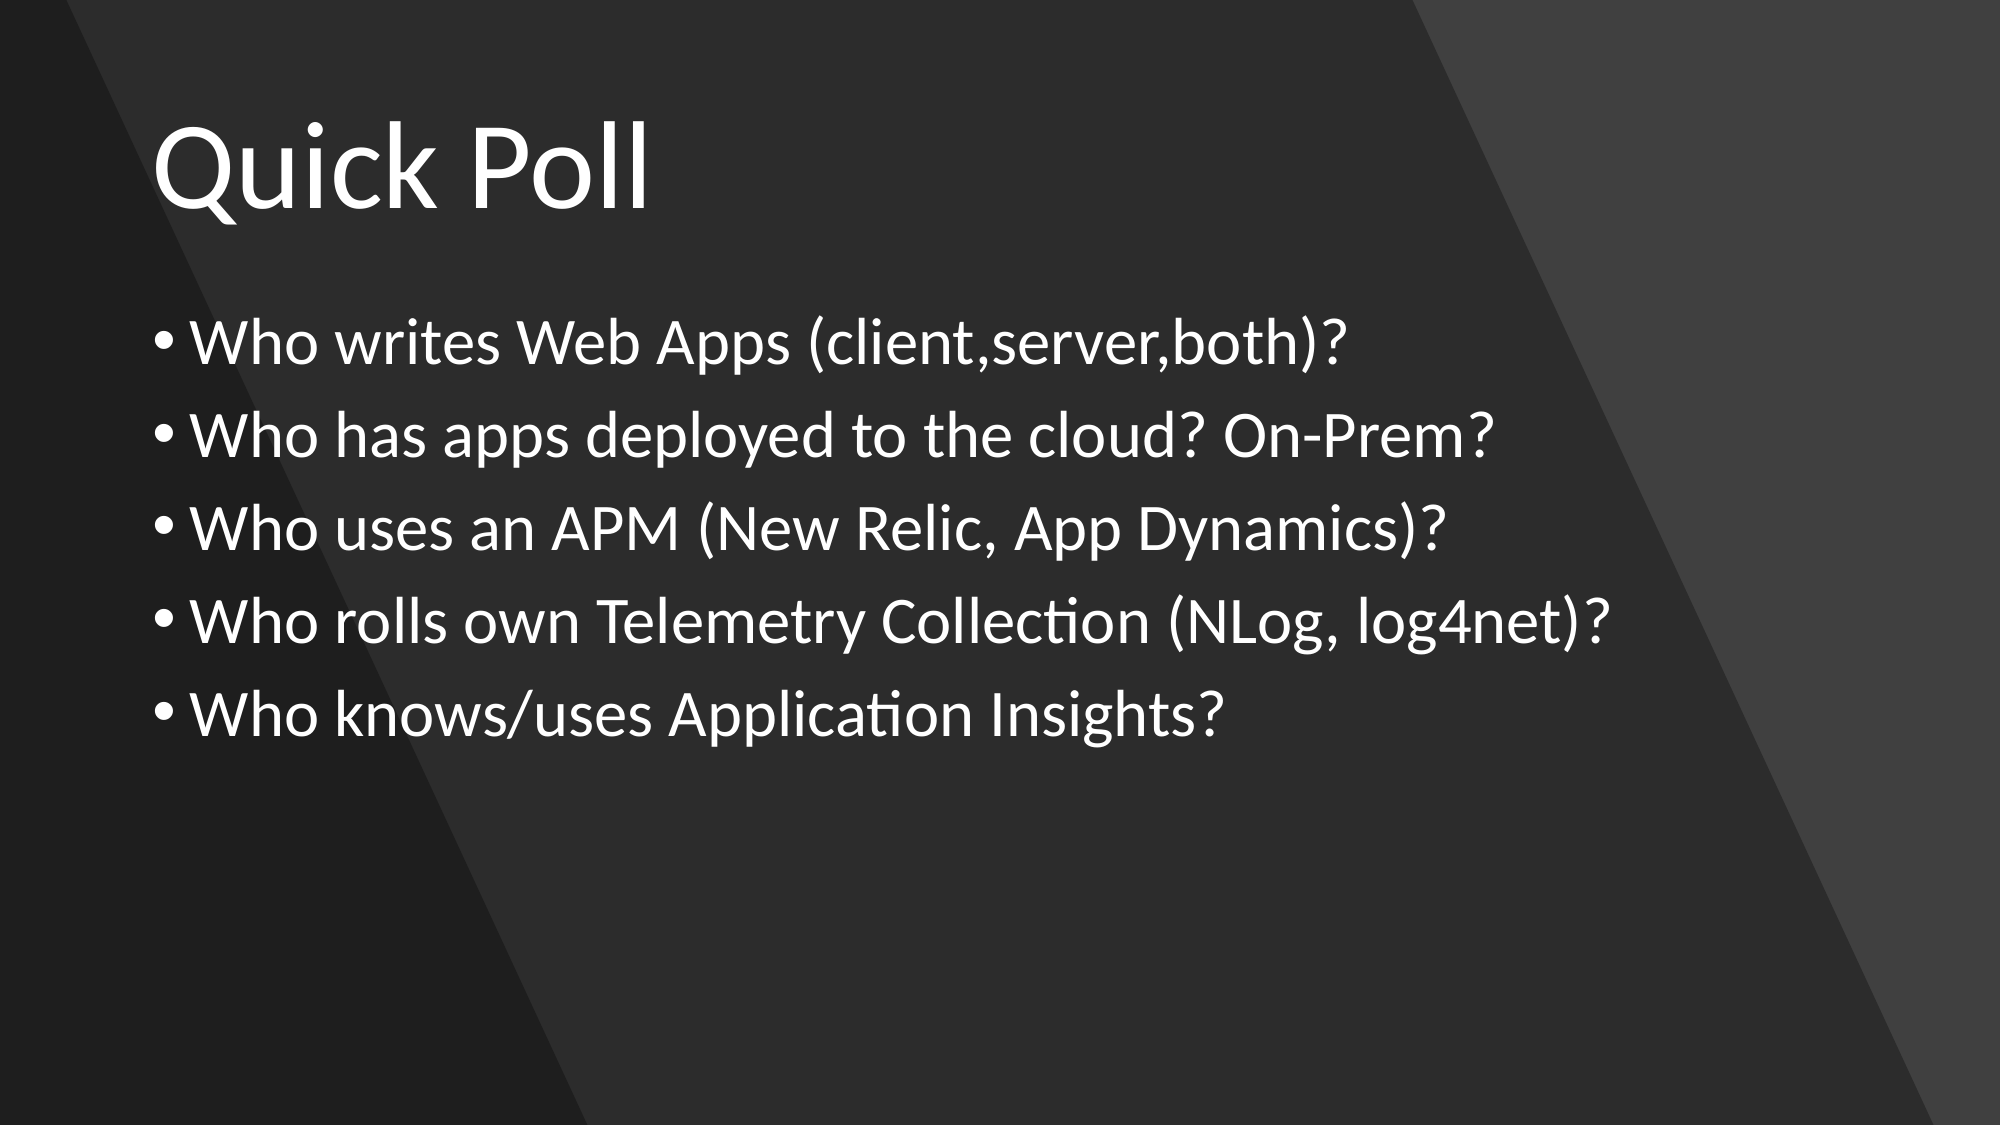

# Quick Poll
Who writes Web Apps (client,server,both)?
Who has apps deployed to the cloud? On-Prem?
Who uses an APM (New Relic, App Dynamics)?
Who rolls own Telemetry Collection (NLog, log4net)?
Who knows/uses Application Insights?